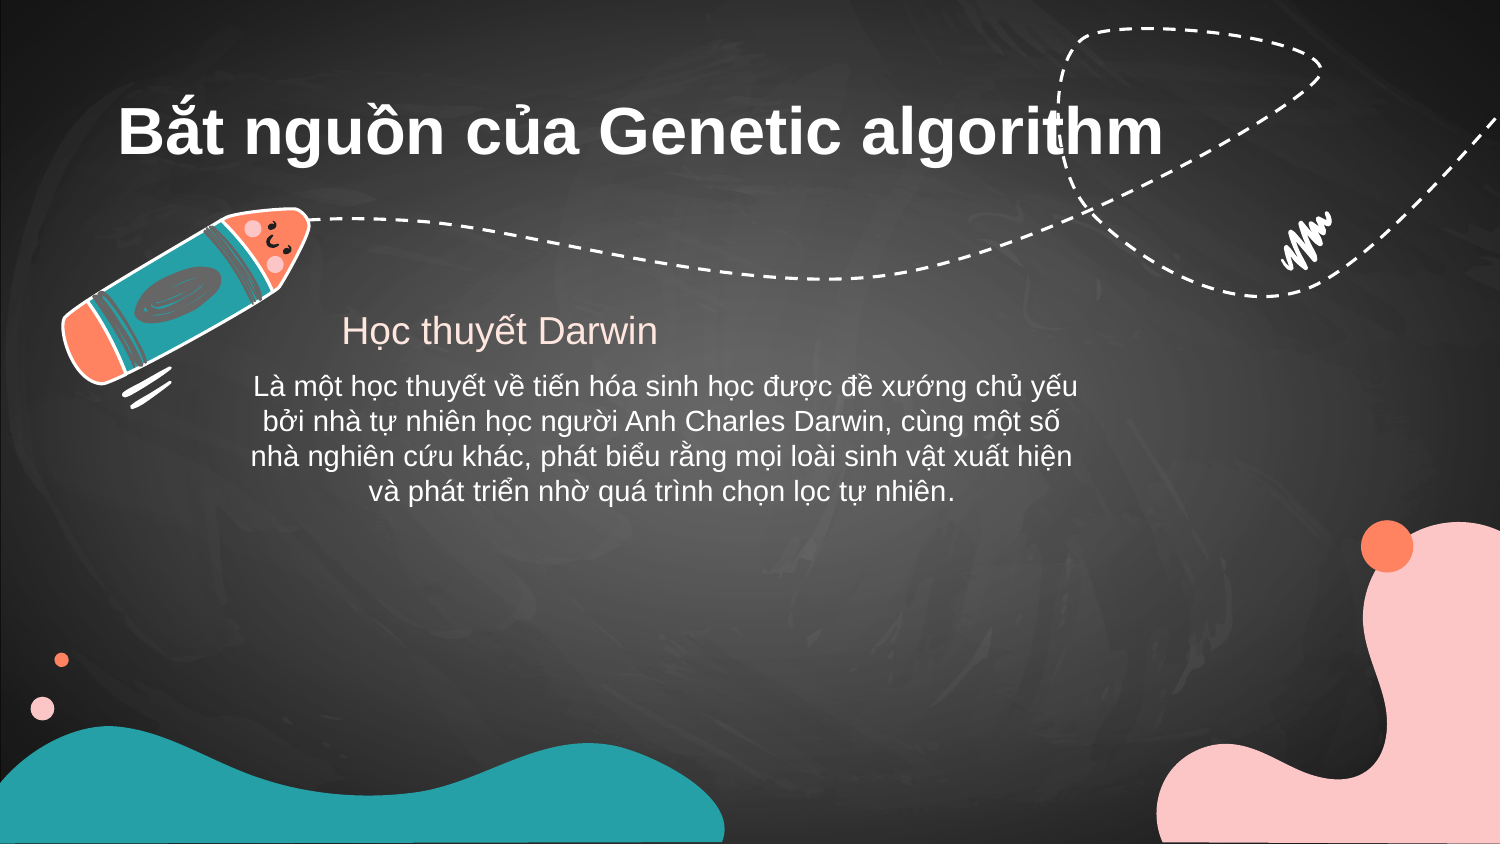

Bắt nguồn của Genetic algorithm
# Học thuyết Darwin
 Là một học thuyết về tiến hóa sinh học được đề xướng chủ yếu bởi nhà tự nhiên học người Anh Charles Darwin, cùng một số nhà nghiên cứu khác, phát biểu rằng mọi loài sinh vật xuất hiện và phát triển nhờ quá trình chọn lọc tự nhiên.